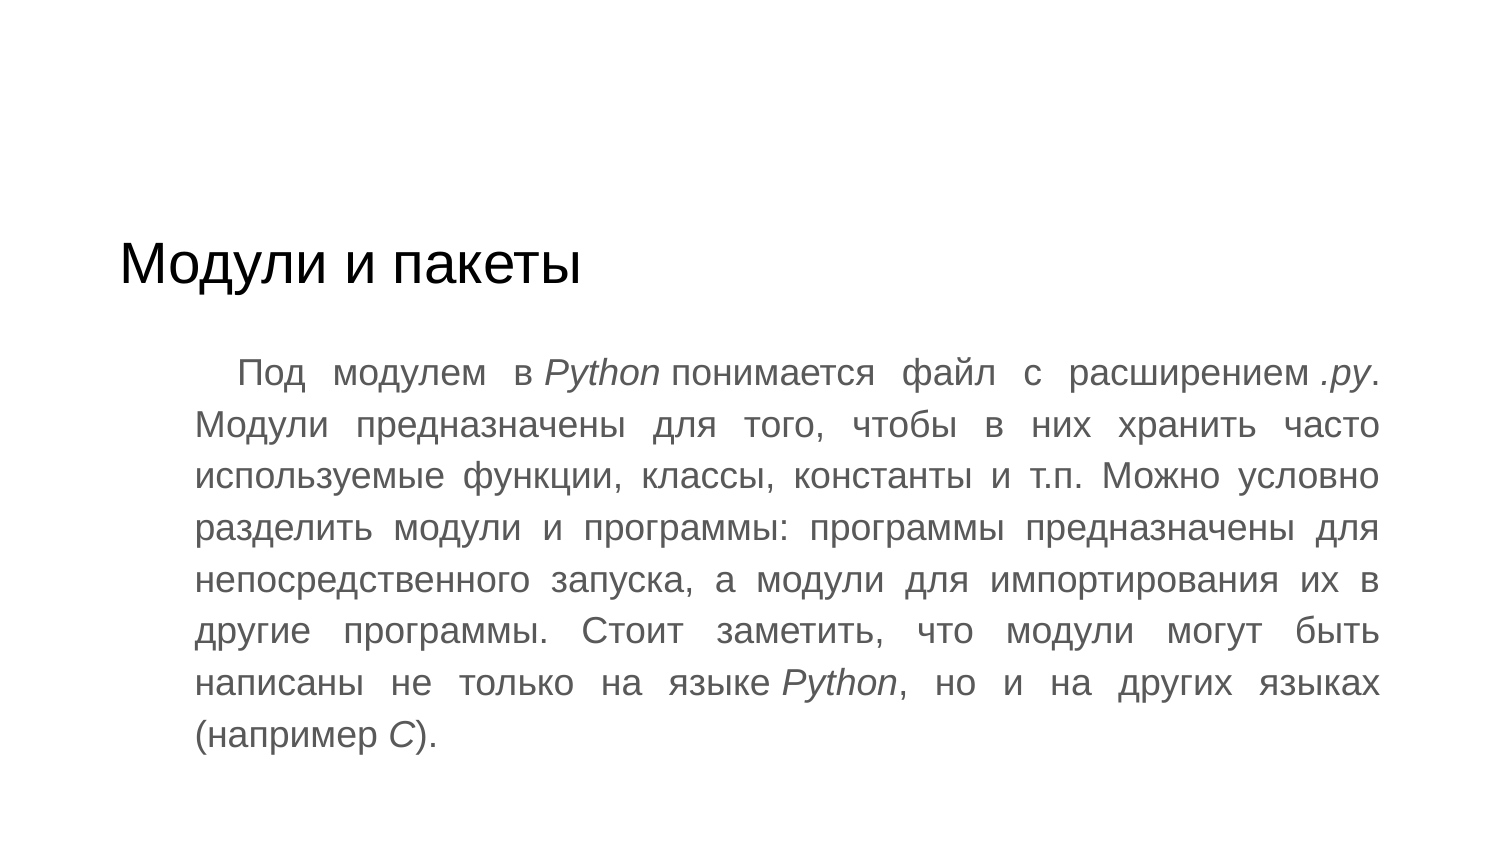

# Модули и пакеты
   Под модулем в Python понимается файл с расширением .py. Модули предназначены для того, чтобы в них хранить часто используемые функции, классы, константы и т.п. Можно условно разделить модули и программы: программы предназначены для непосредственного запуска, а модули для импортирования их в другие программы. Стоит заметить, что модули могут быть написаны не только на языке Python, но и на других языках (например C).